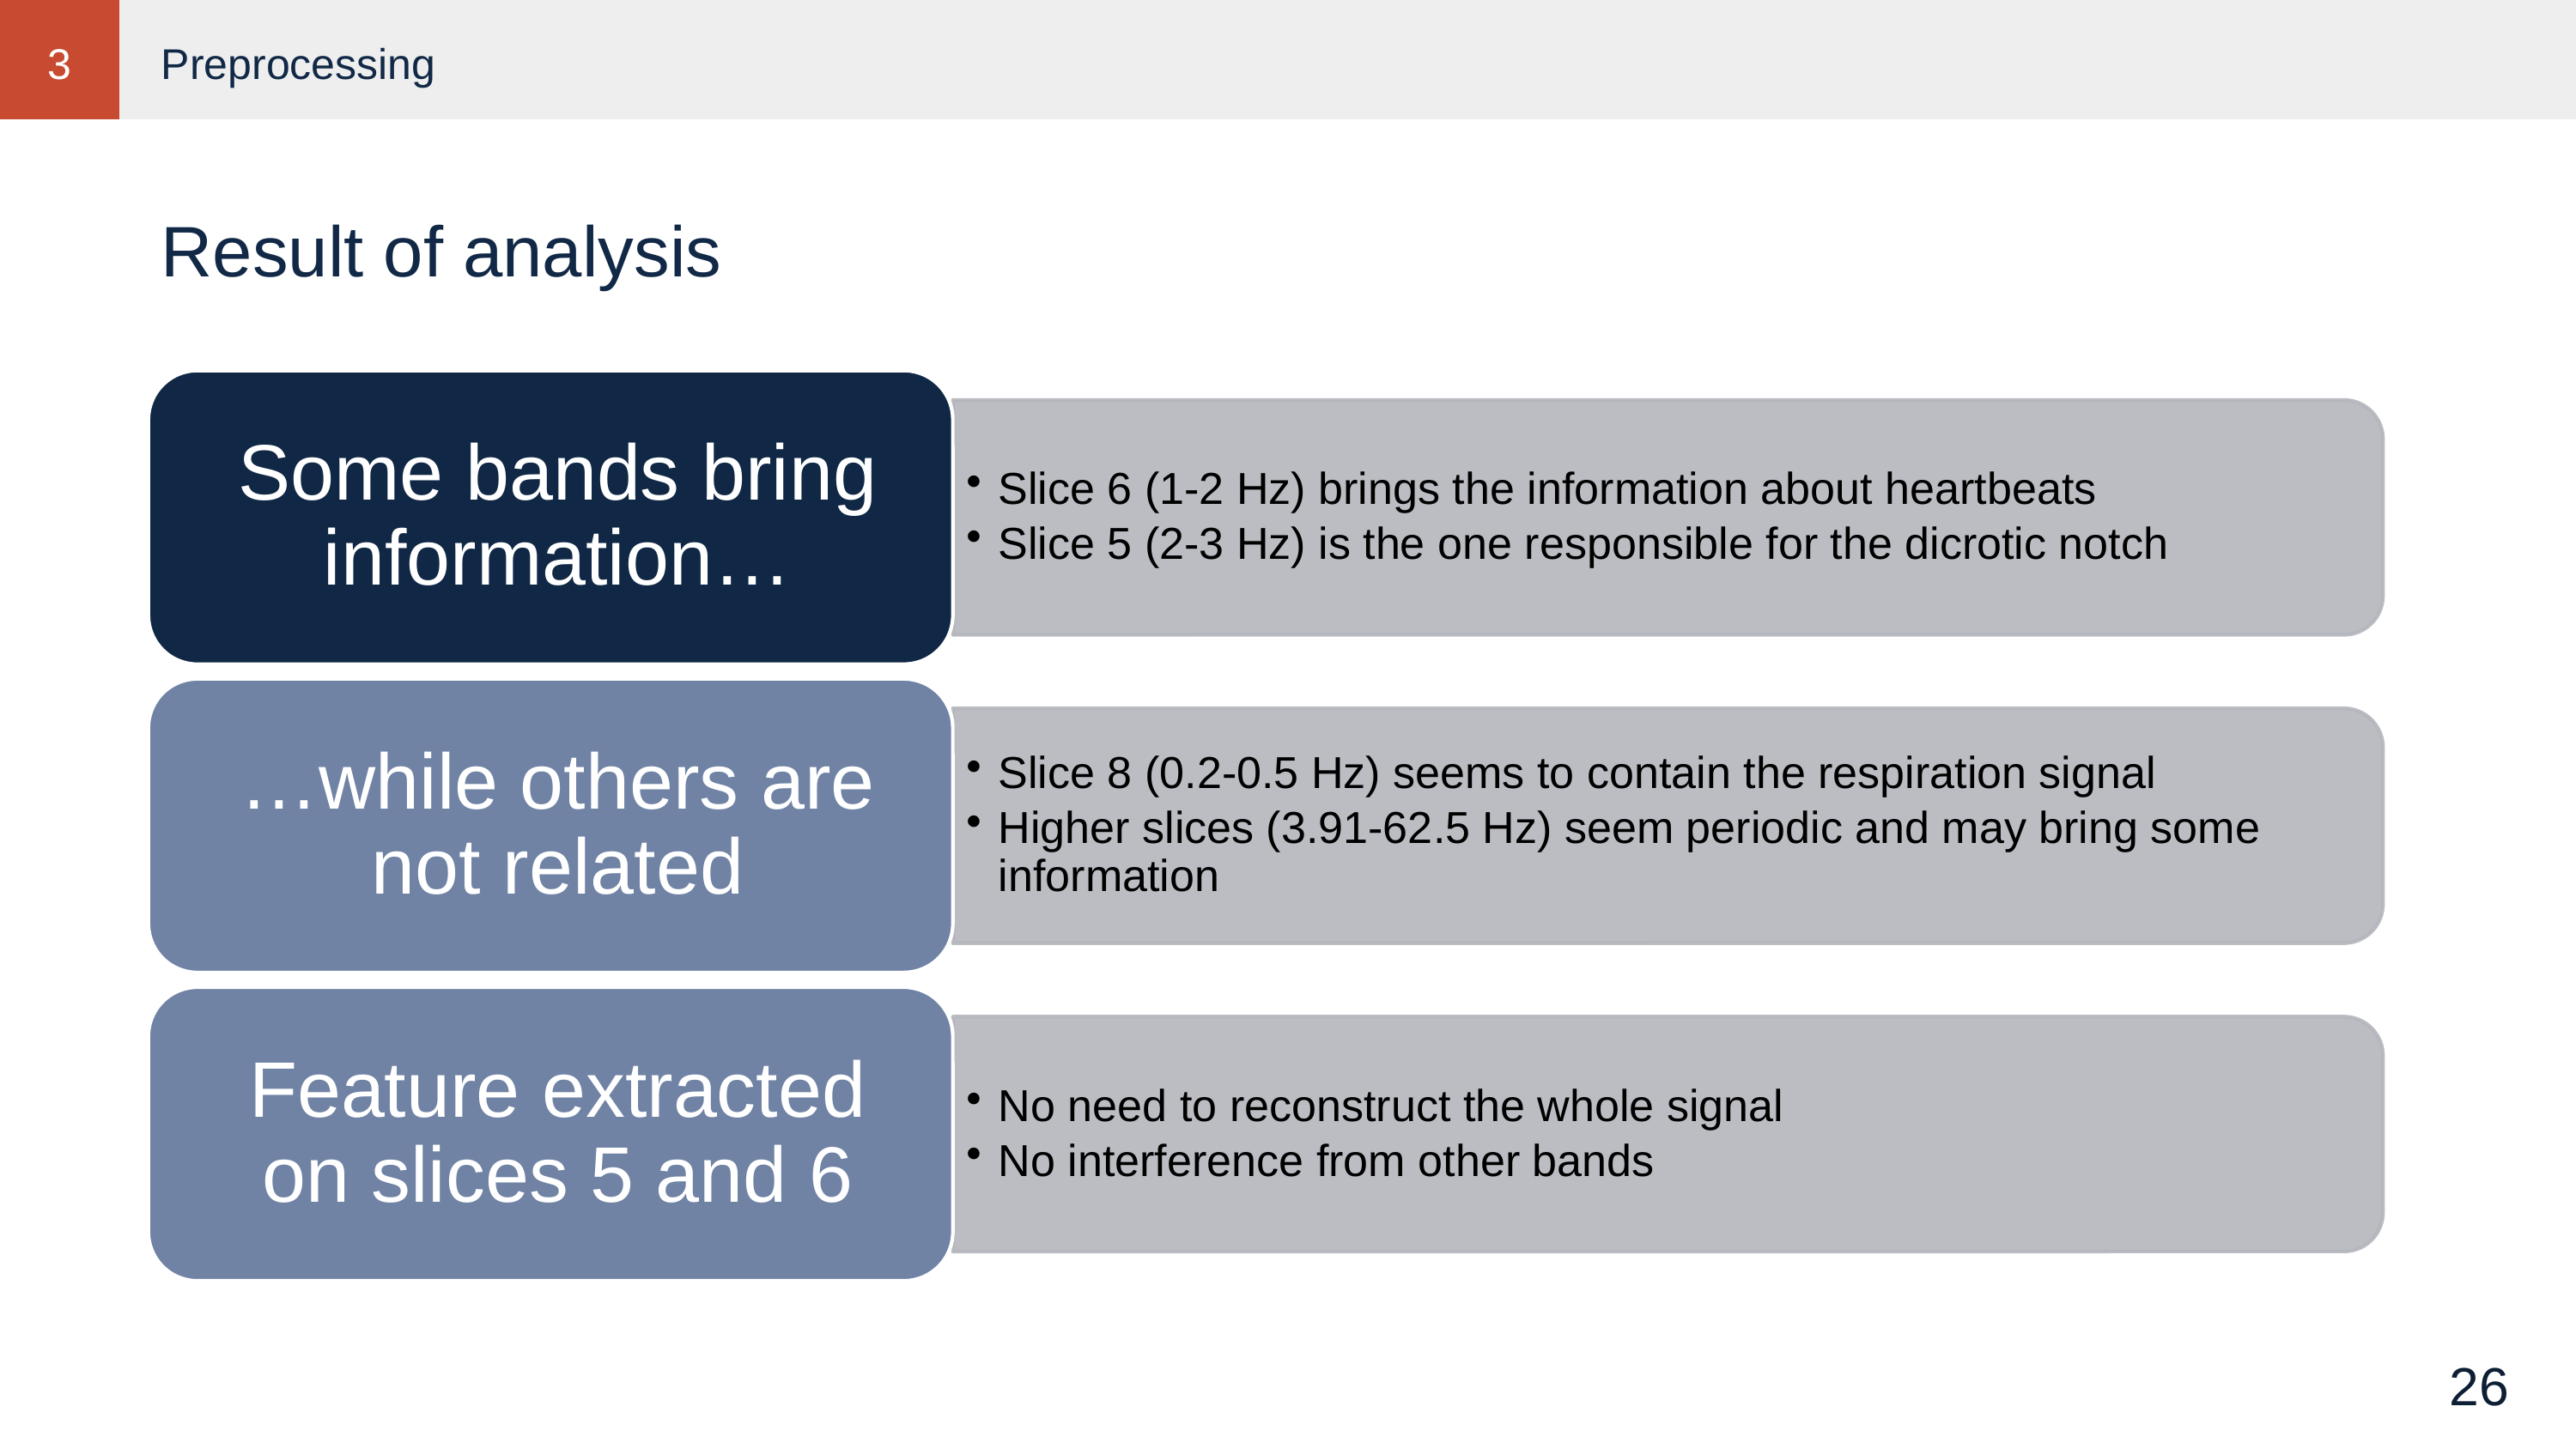

3
Preprocessing
Result of analysis
Slice 6 (1-2 Hz) brings the information about heartbeats
Slice 5 (2-3 Hz) is the one responsible for the dicrotic notch
Some bands bring information…
Slice 8 (0.2-0.5 Hz) seems to contain the respiration signal
Higher slices (3.91-62.5 Hz) seem periodic and may bring some information
…while others are not related
No need to reconstruct the whole signal
No interference from other bands
Feature extracted on slices 5 and 6
26